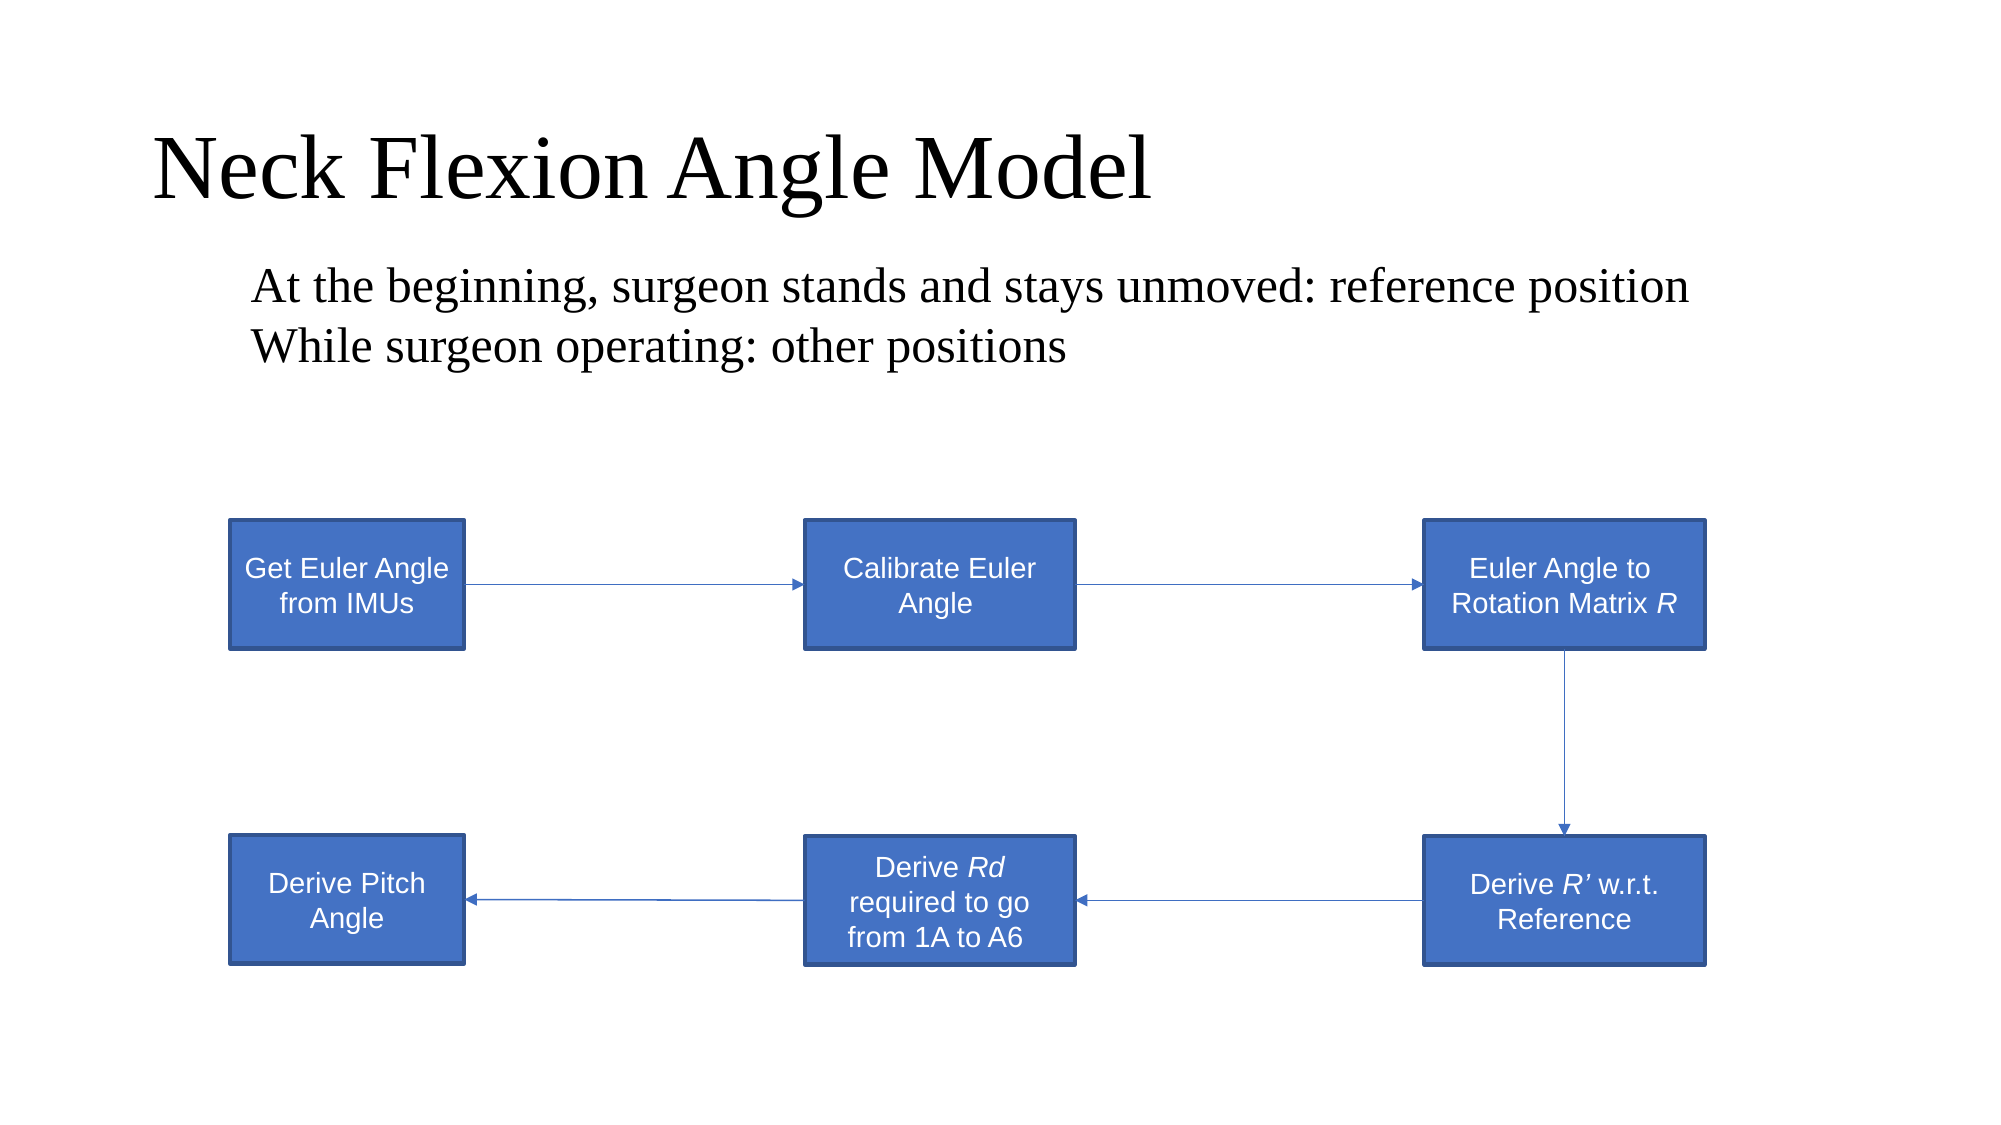

# Neck Flexion Angle Model
At the beginning, surgeon stands and stays unmoved: reference position
While surgeon operating: other positions

Get Euler Angle from IMUs
Calibrate Euler Angle
Euler Angle to  Rotation Matrix R
Derive Pitch Angle
Derive Rd required to go from 1A to A6
Derive R’ w.r.t. Reference